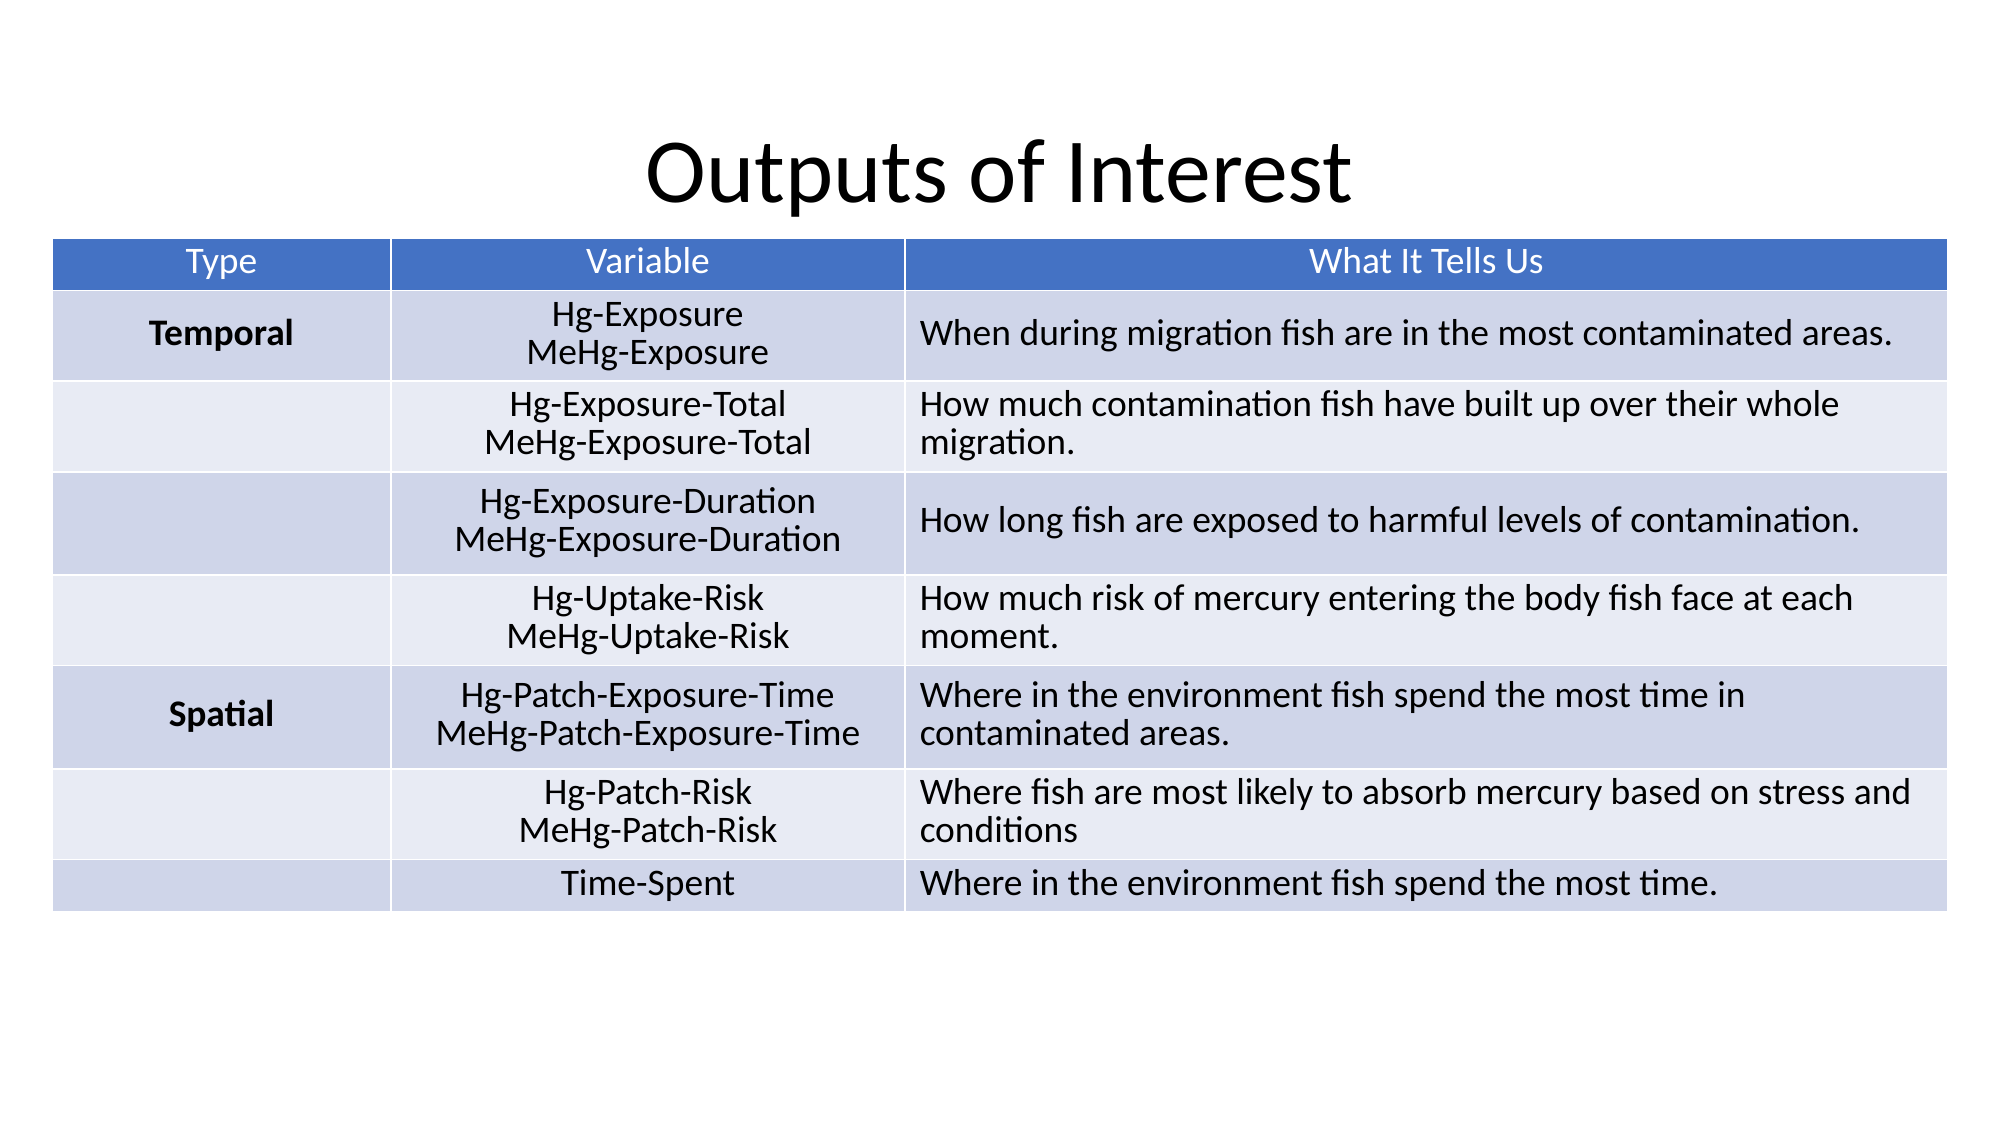

# Outputs of Interest
| Type | Variable | What It Tells Us |
| --- | --- | --- |
| Temporal | Hg-Exposure MeHg-Exposure | When during migration fish are in the most contaminated areas. |
|  | Hg-Exposure-Total MeHg-Exposure-Total | How much contamination fish have built up over their whole migration. |
|  | Hg-Exposure-Duration MeHg-Exposure-Duration | How long fish are exposed to harmful levels of contamination. |
|  | Hg-Uptake-Risk MeHg-Uptake-Risk | How much risk of mercury entering the body fish face at each moment. |
| Spatial | Hg-Patch-Exposure-Time MeHg-Patch-Exposure-Time | Where in the environment fish spend the most time in contaminated areas. |
|  | Hg-Patch-Risk MeHg-Patch-Risk | Where fish are most likely to absorb mercury based on stress and conditions |
|  | Time-Spent | Where in the environment fish spend the most time. |